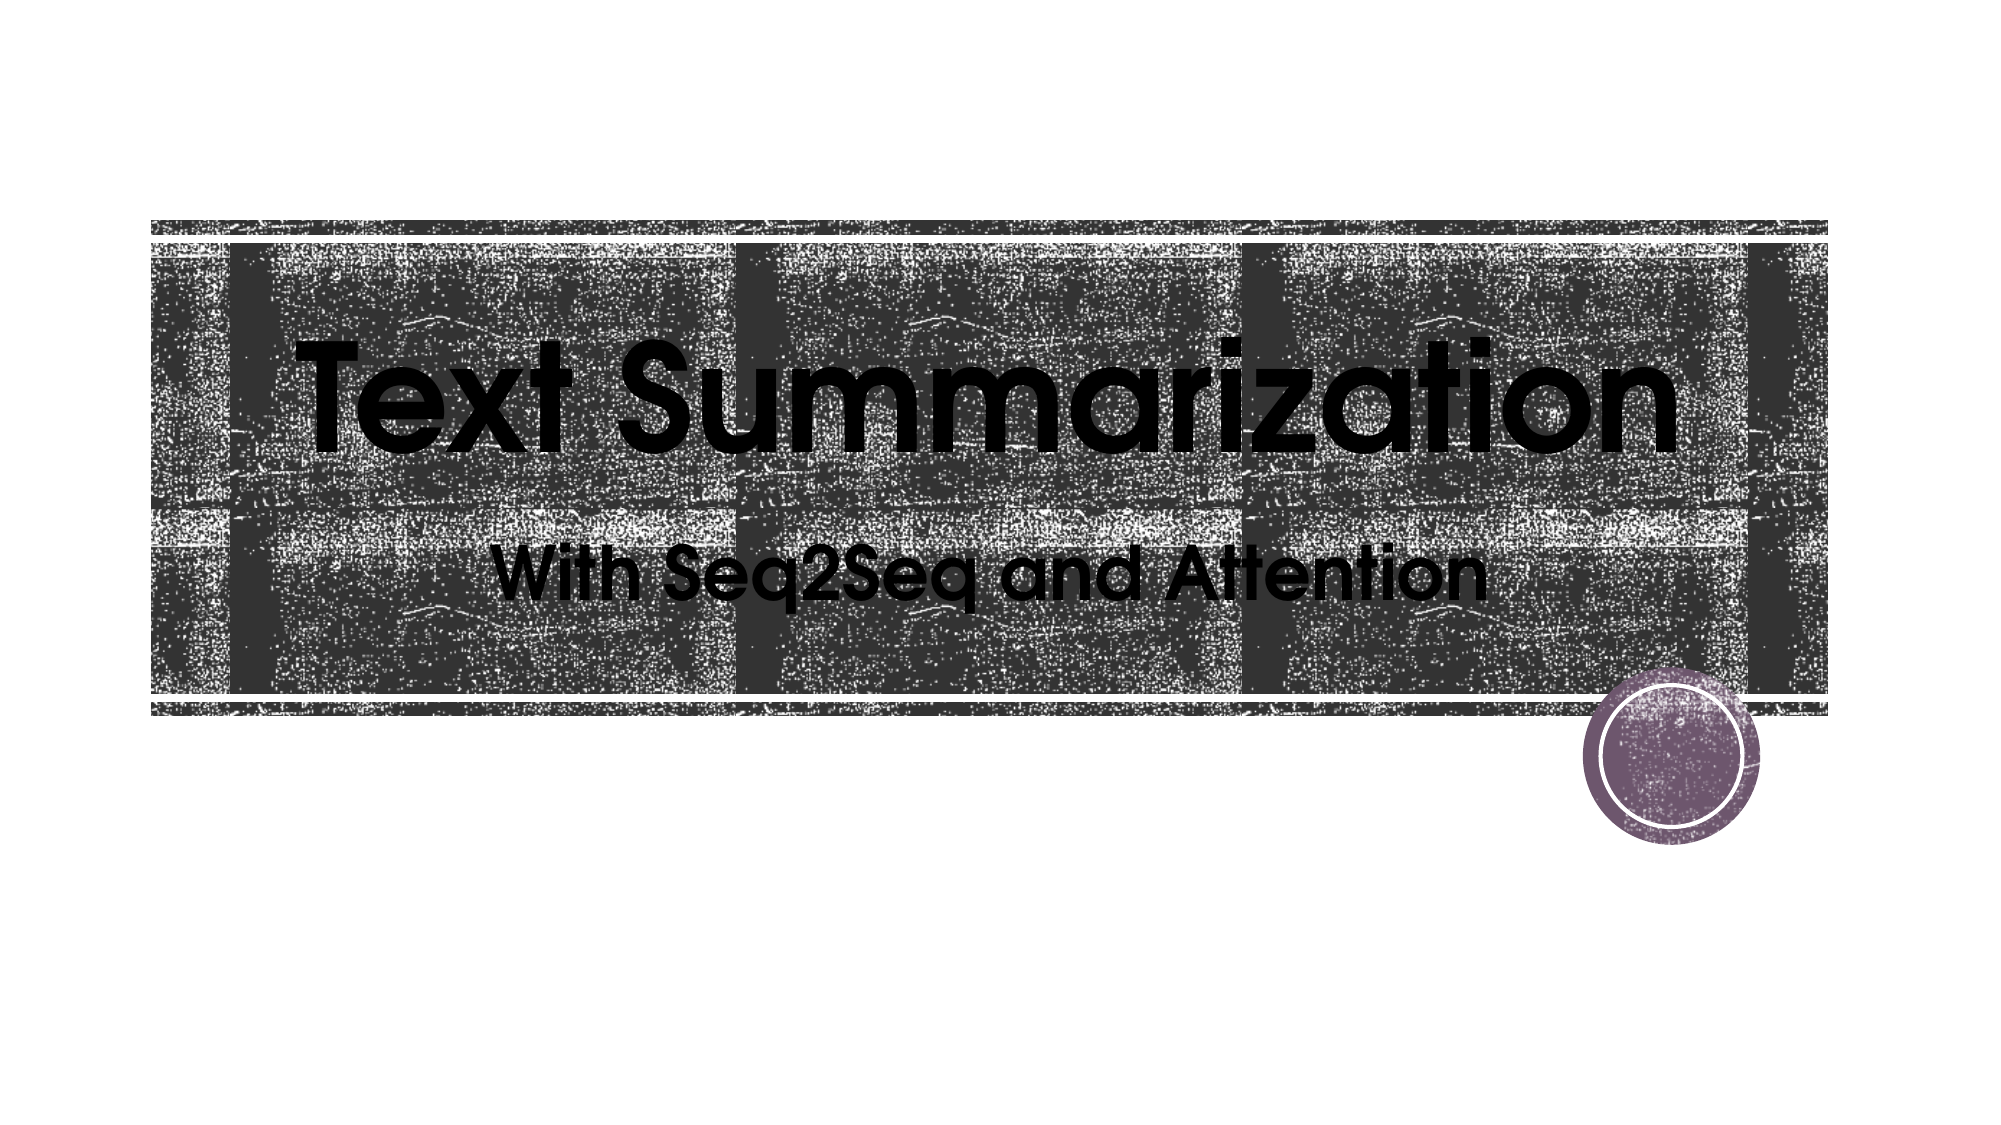

# Text Summarization
With Seq2Seq and Attention